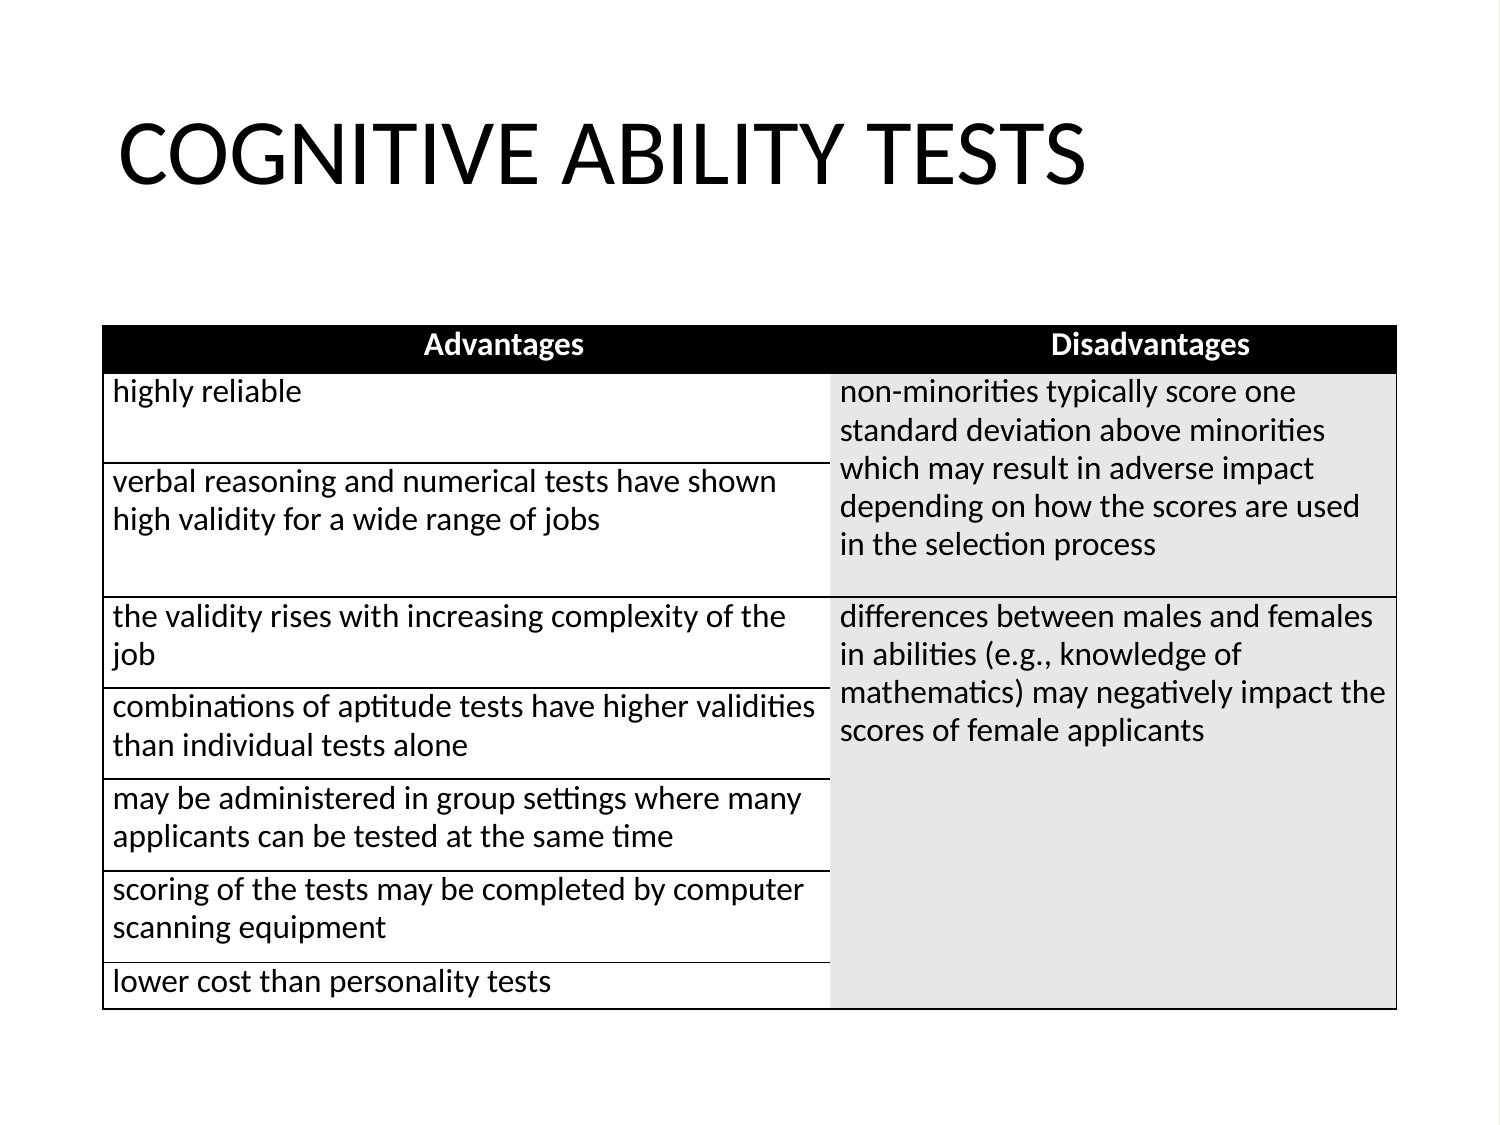

COGNITIVE ABILITY TESTS
| Advantages | Disadvantages |
| --- | --- |
| highly reliable | non-minorities typically score one standard deviation above minorities which may result in adverse impact depending on how the scores are used in the selection process |
| verbal reasoning and numerical tests have shown high validity for a wide range of jobs |  |
| the validity rises with increasing complexity of the job | differences between males and females in abilities (e.g., knowledge of mathematics) may negatively impact the scores of female applicants |
| combinations of aptitude tests have higher validities than individual tests alone |  |
| may be administered in group settings where many applicants can be tested at the same time |  |
| scoring of the tests may be completed by computer scanning equipment |  |
| lower cost than personality tests |  |